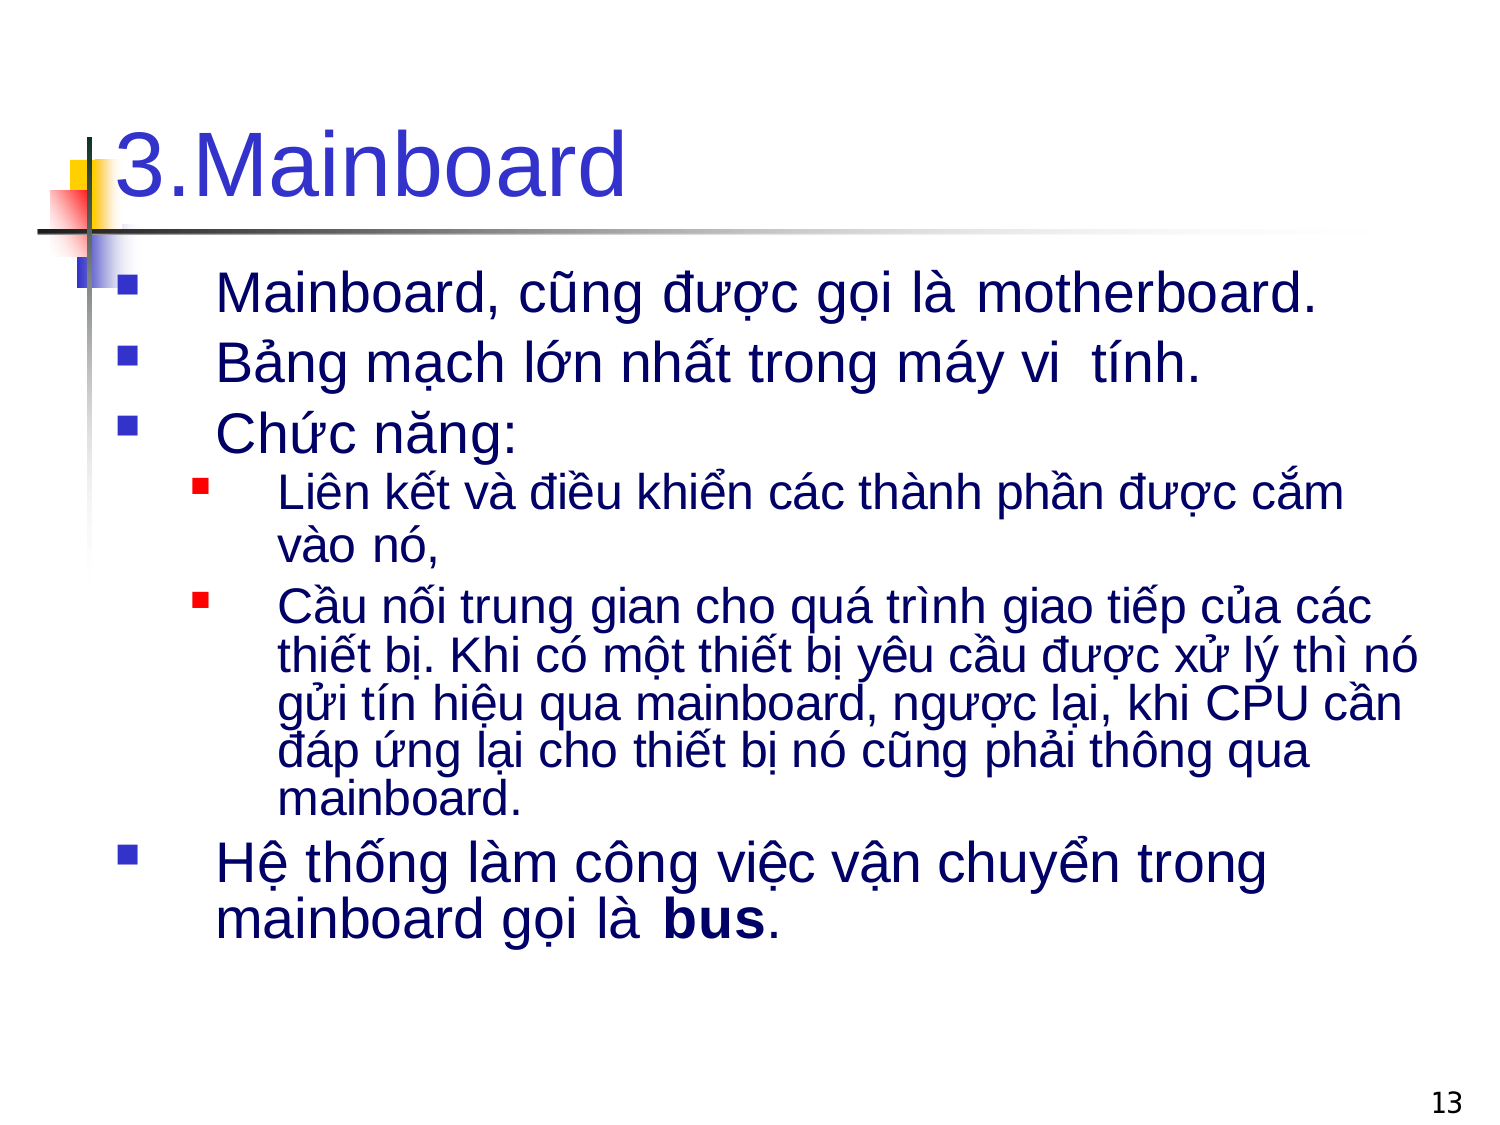

# 3.Mainboard
Mainboard, cũng được gọi là motherboard.
Bảng mạch lớn nhất trong máy vi tính.
Chức năng:
Liên kết và điều khiển các thành phần được cắm
vào nó,
Cầu nối trung gian cho quá trình giao tiếp của các  thiết bị. Khi có một thiết bị yêu cầu được xử lý thì nó  gửi tín hiệu qua mainboard, ngược lại, khi CPU cần  đáp ứng lại cho thiết bị nó cũng phải thông qua  mainboard.
Hệ thống làm công việc vận chuyển trong  mainboard gọi là bus.
13